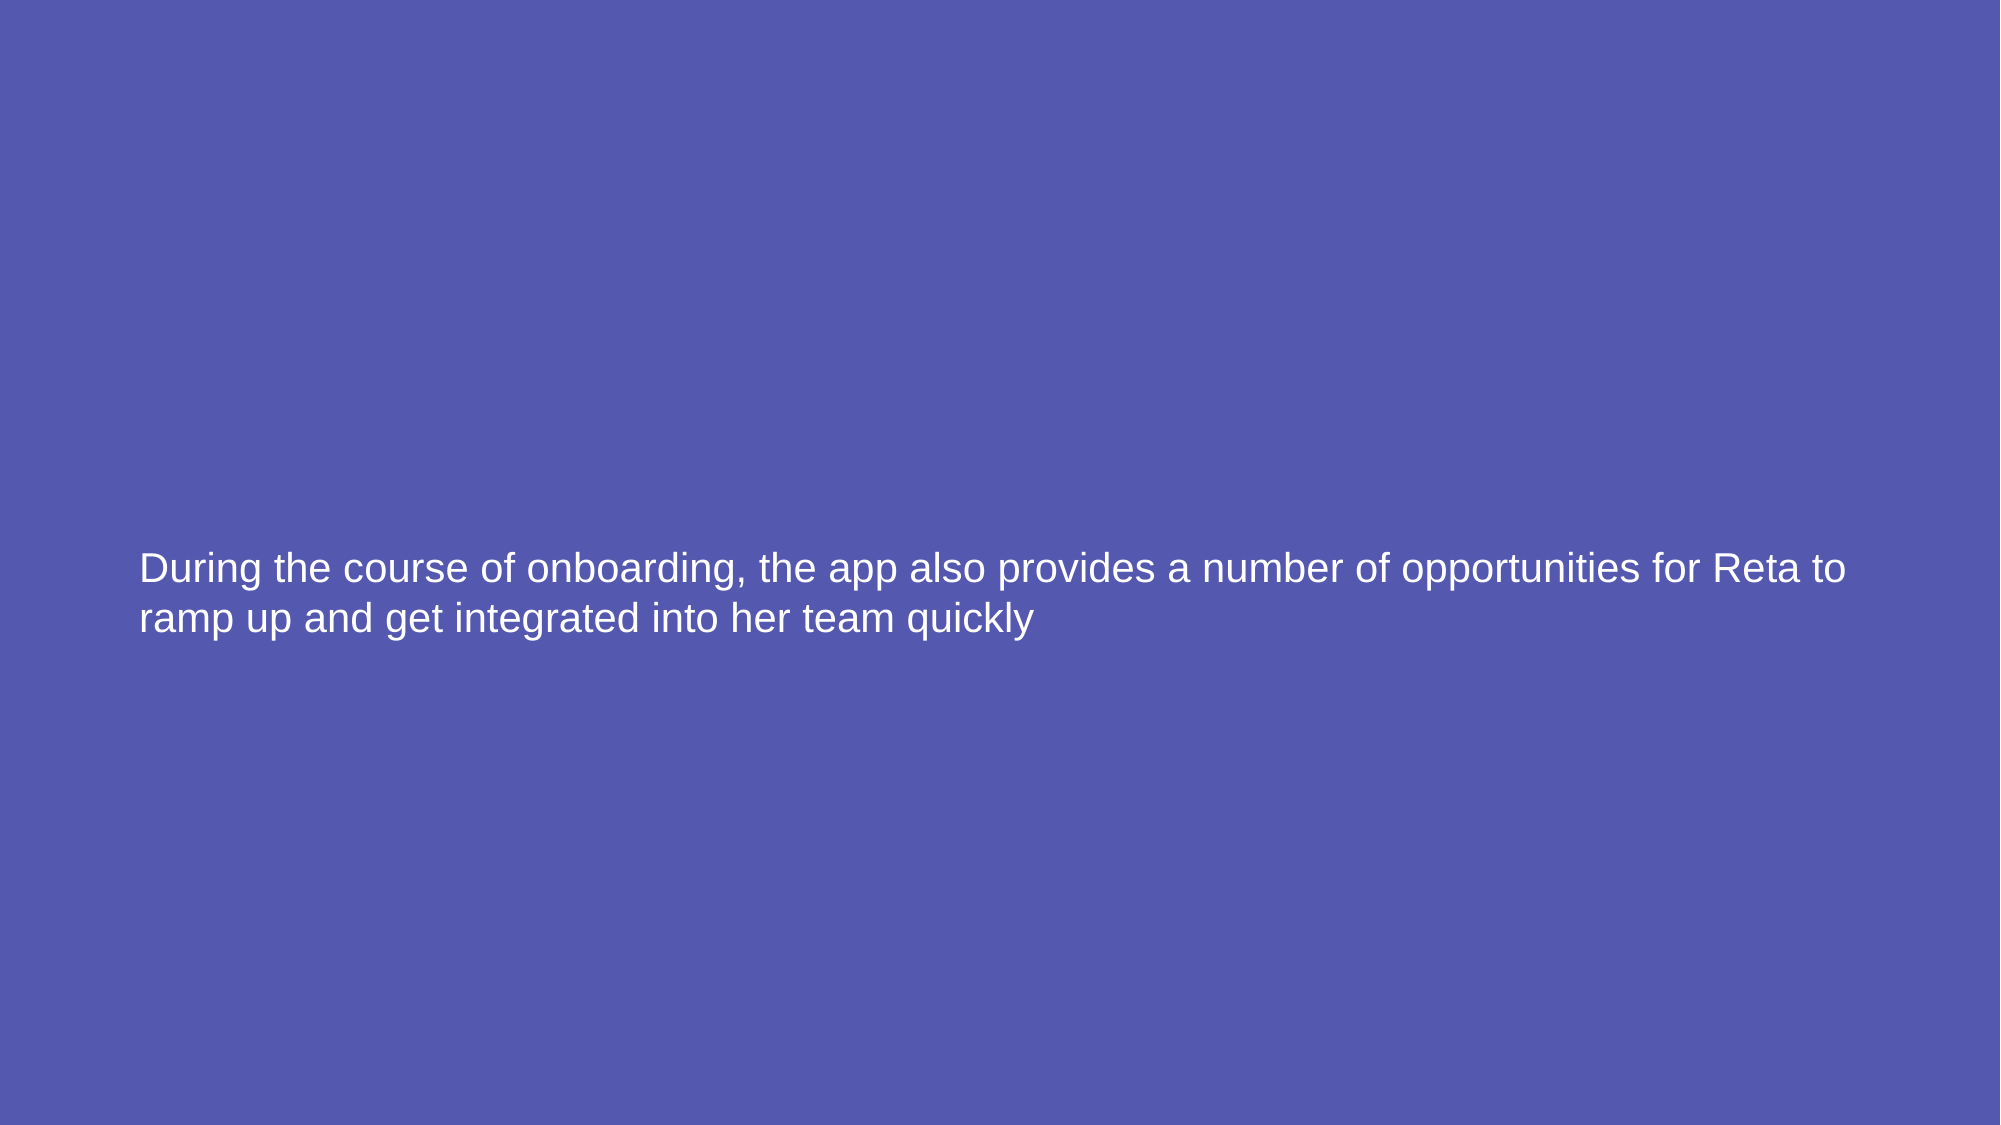

During the course of onboarding, the app also provides a number of opportunities for Reta to ramp up and get integrated into her team quickly